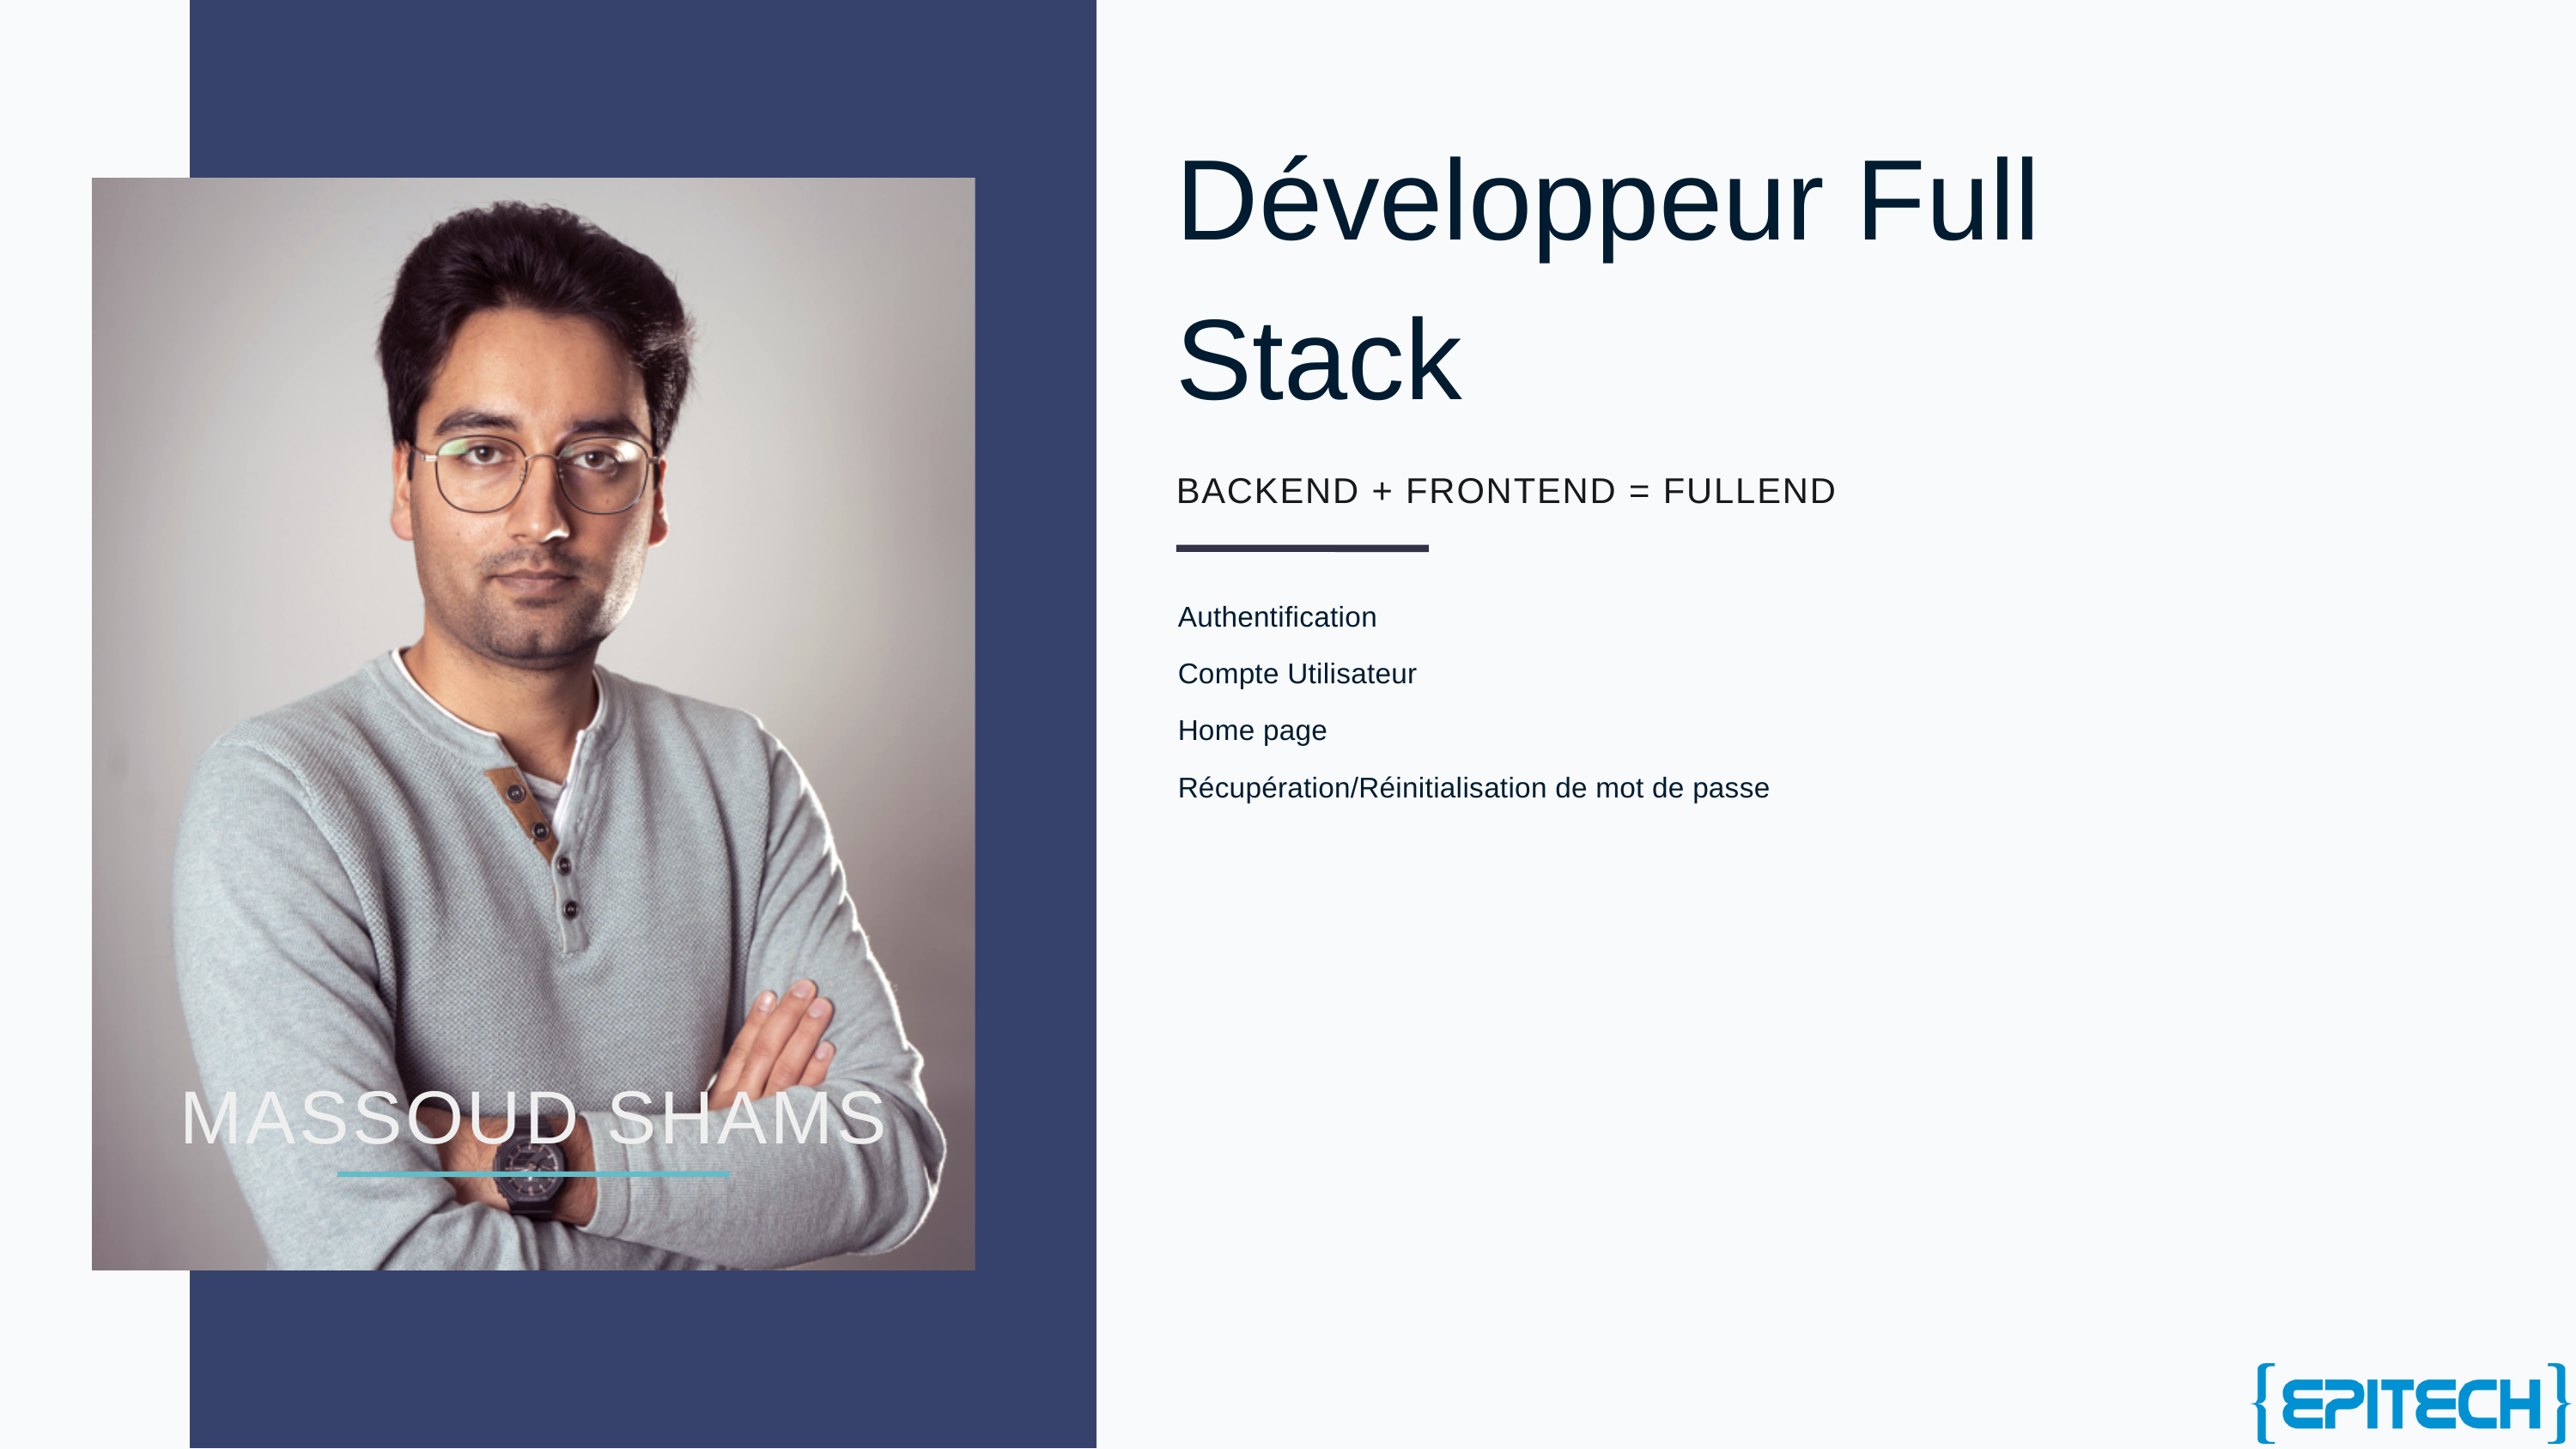

Développeur Full Stack
BACKEND + FRONTEND = FULLEND

Authentification
Compte Utilisateur
Home page
Récupération/Réinitialisation de mot de passe

MASSOUD SHAMS